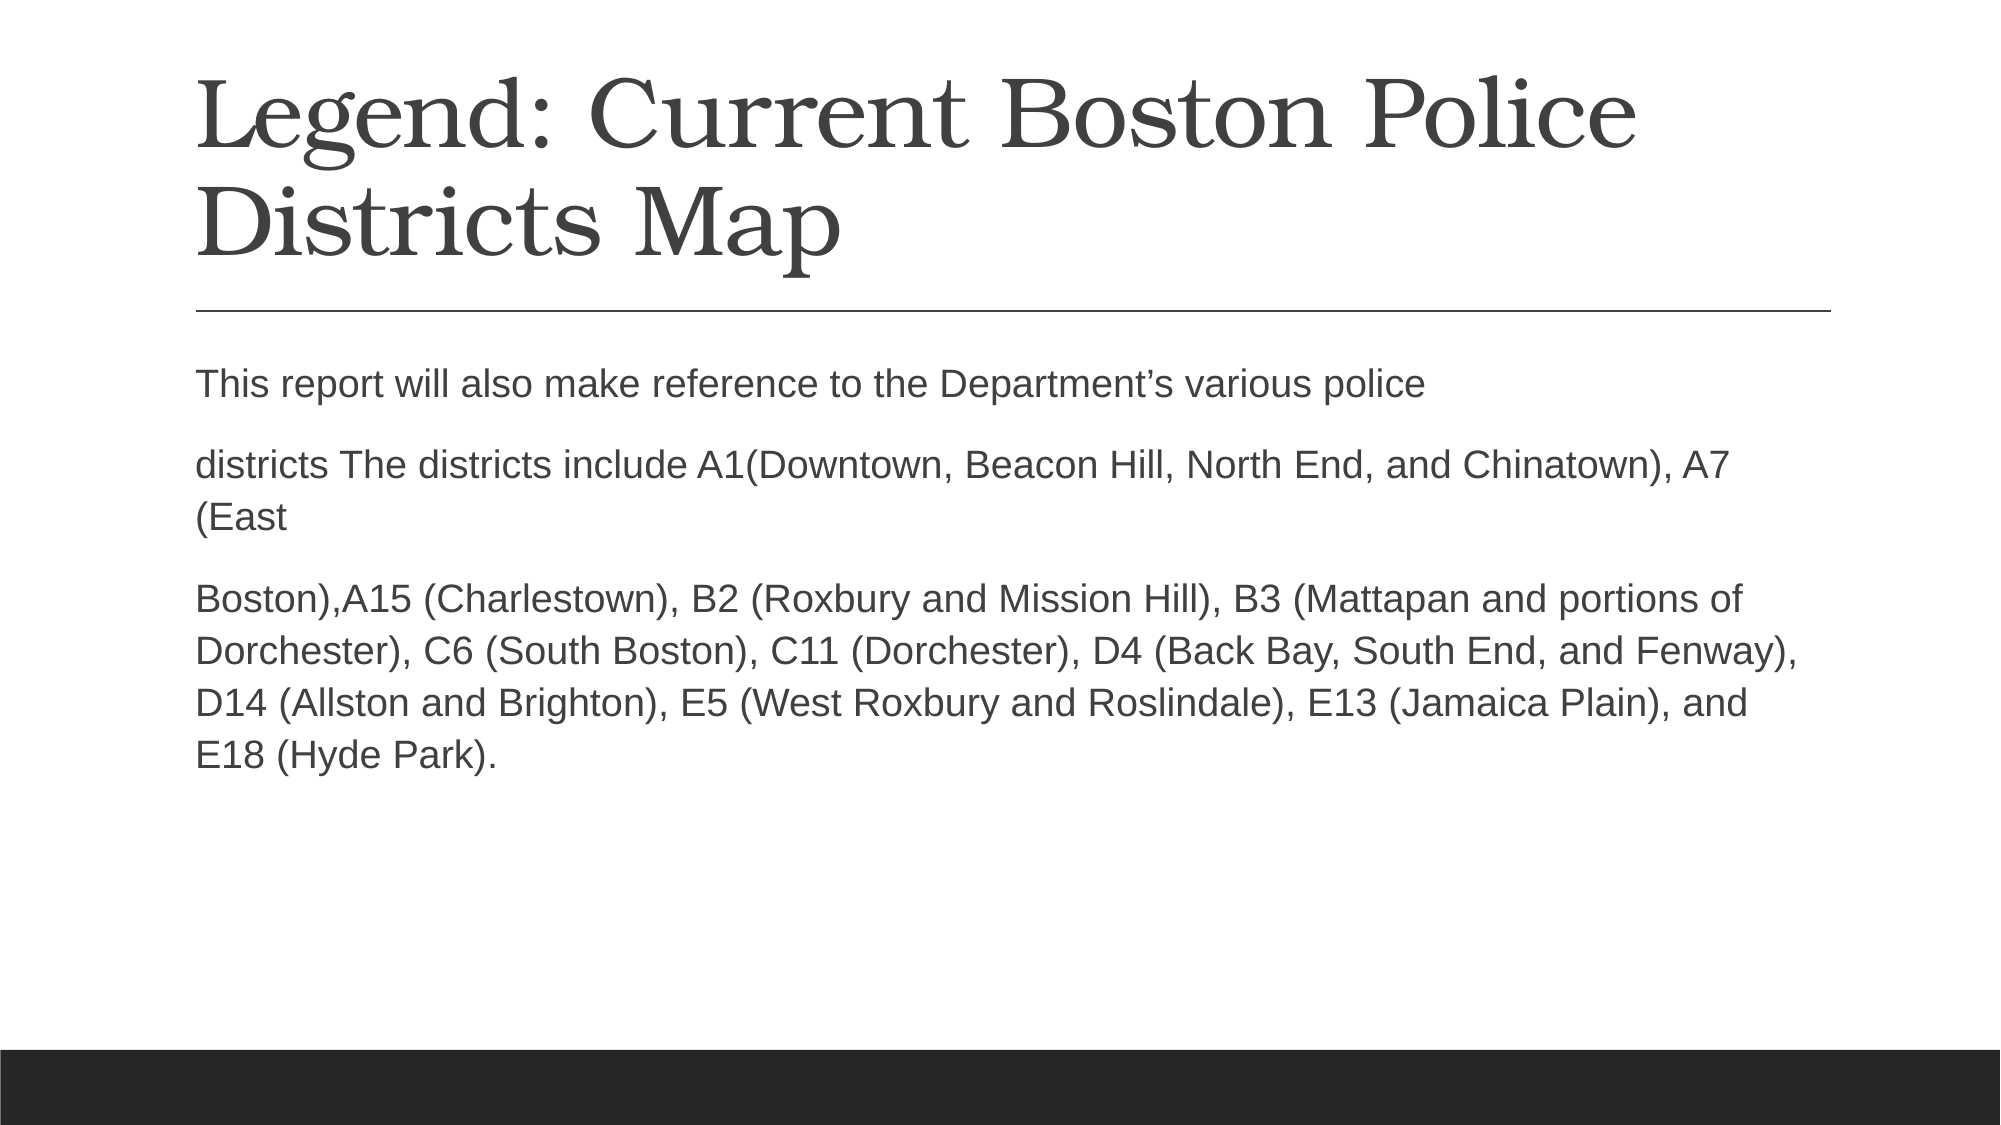

# Legend: Current Boston Police Districts Map
This report will also make reference to the Department’s various police
districts The districts include A1(Downtown, Beacon Hill, North End, and Chinatown), A7 (East
Boston),A15 (Charlestown), B2 (Roxbury and Mission Hill), B3 (Mattapan and portions of Dorchester), C6 (South Boston), C11 (Dorchester), D4 (Back Bay, South End, and Fenway), D14 (Allston and Brighton), E5 (West Roxbury and Roslindale), E13 (Jamaica Plain), and E18 (Hyde Park).